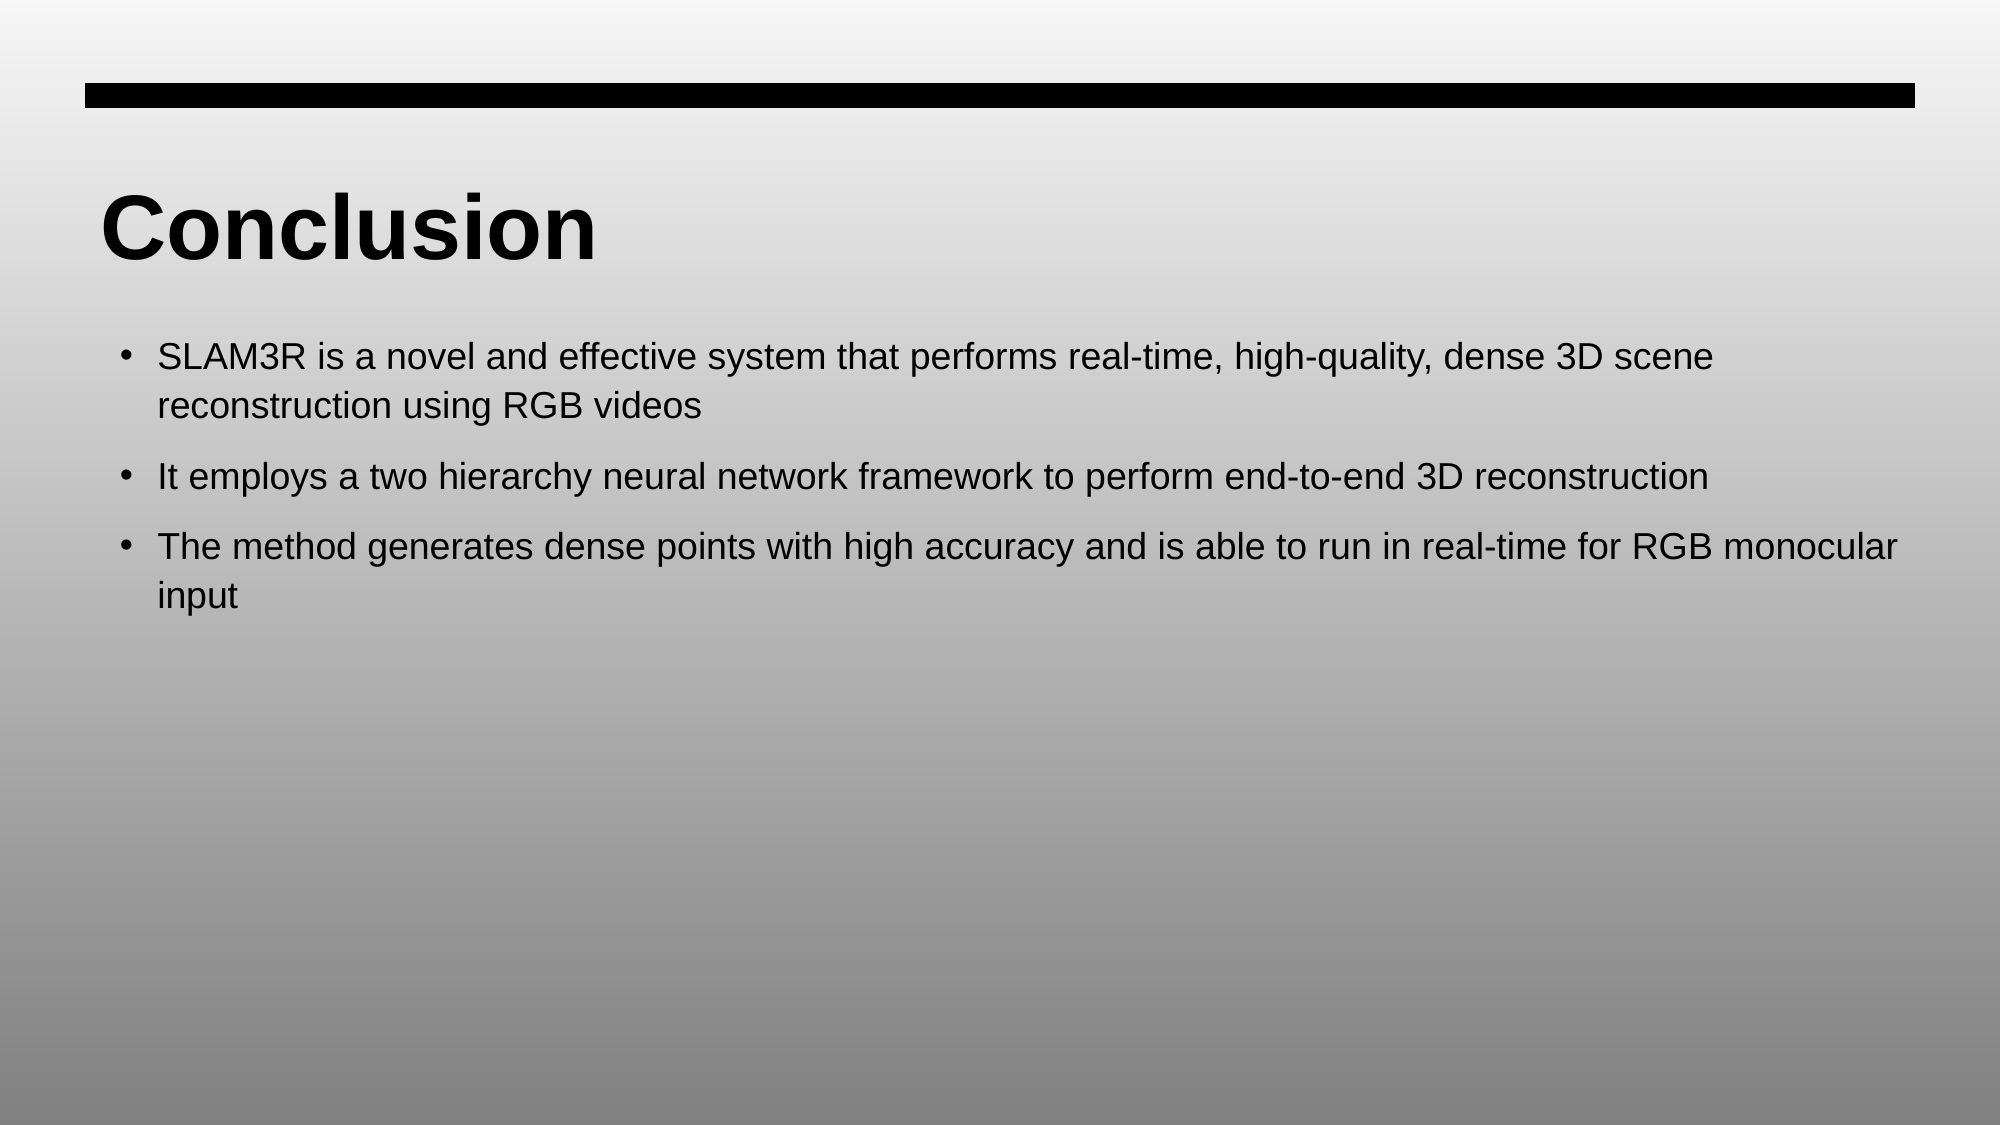

# Conclusion
SLAM3R is a novel and effective system that performs real-time, high-quality, dense 3D scene reconstruction using RGB videos
It employs a two hierarchy neural network framework to perform end-to-end 3D reconstruction
The method generates dense points with high accuracy and is able to run in real-time for RGB monocular input